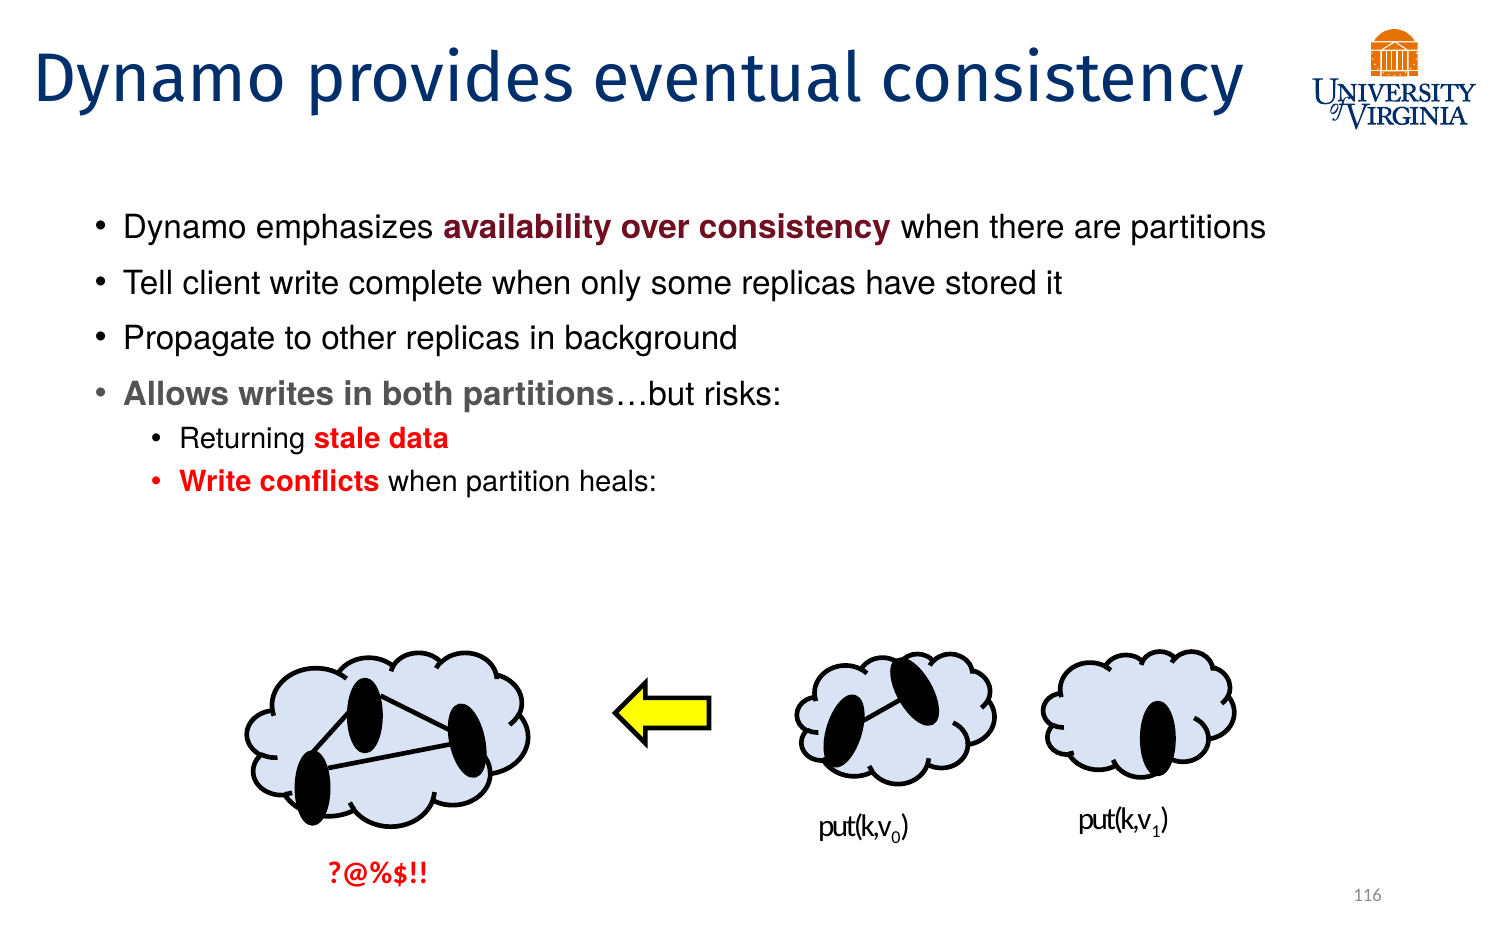

# Dynamo provides eventual consistency
Dynamo emphasizes availability over consistency when there are partitions
Tell client write complete when only some replicas have stored it
Propagate to other replicas in background
Allows writes in both partitions…but risks:
Returning stale data
Write conflicts when partition heals:

put(k,v1)
put(k,v0)
?@%$!!
116